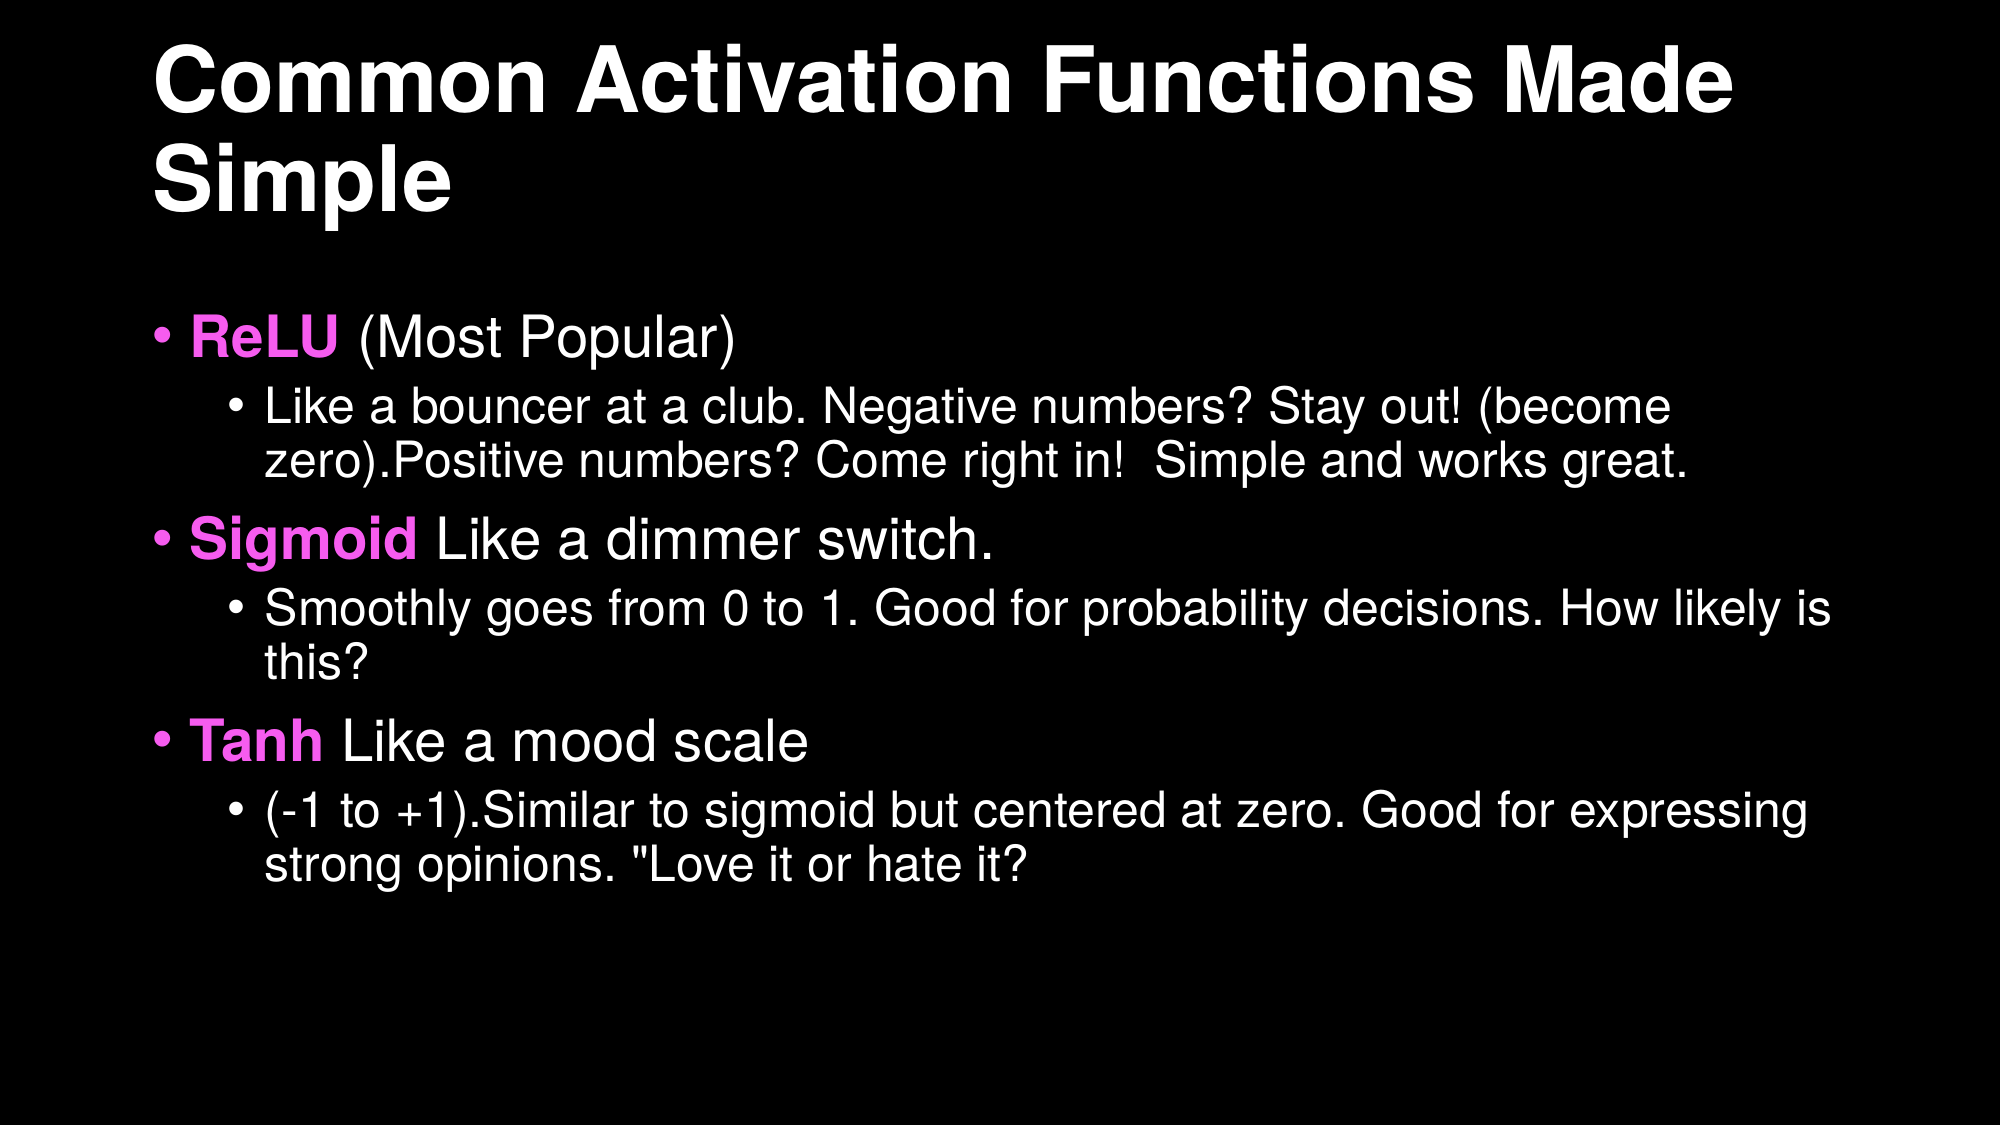

# Common Activation Functions Made Simple
ReLU (Most Popular)
Like a bouncer at a club. Negative numbers? Stay out! (become zero).Positive numbers? Come right in!  Simple and works great.
Sigmoid Like a dimmer switch.
Smoothly goes from 0 to 1. Good for probability decisions. How likely is this?
Tanh Like a mood scale
(-1 to +1).Similar to sigmoid but centered at zero. Good for expressing strong opinions. "Love it or hate it?